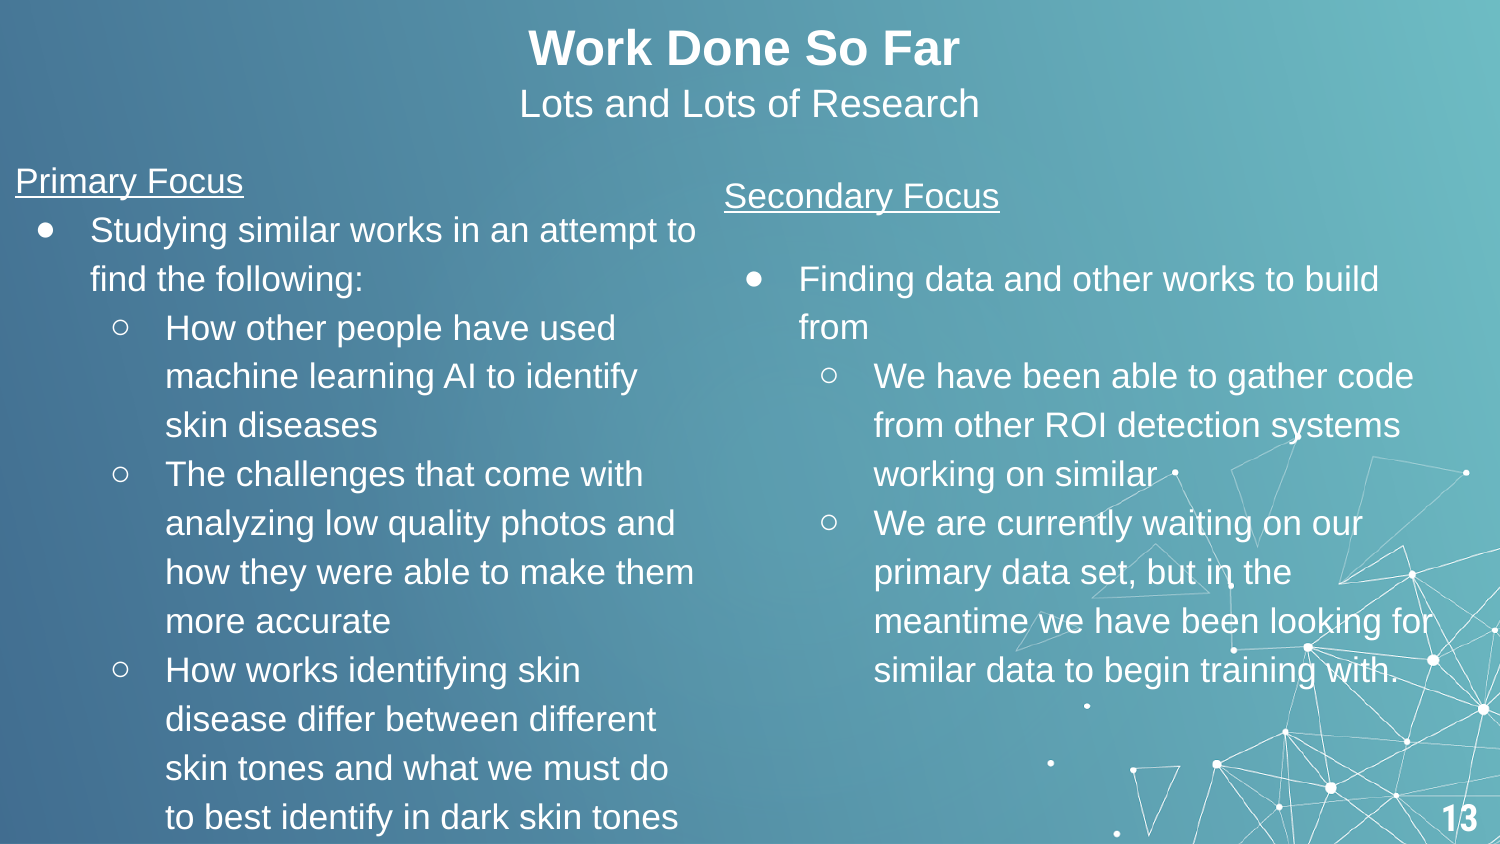

# Work Done So Far
Lots and Lots of Research

Primary Focus
Studying similar works in an attempt to find the following:
How other people have used machine learning AI to identify skin diseases
The challenges that come with analyzing low quality photos and how they were able to make them more accurate
How works identifying skin disease differ between different skin tones and what we must do to best identify in dark skin tones

Secondary Focus
Finding data and other works to build from
We have been able to gather code from other ROI detection systems working on similar
We are currently waiting on our primary data set, but in the meantime we have been looking for similar data to begin training with.
13